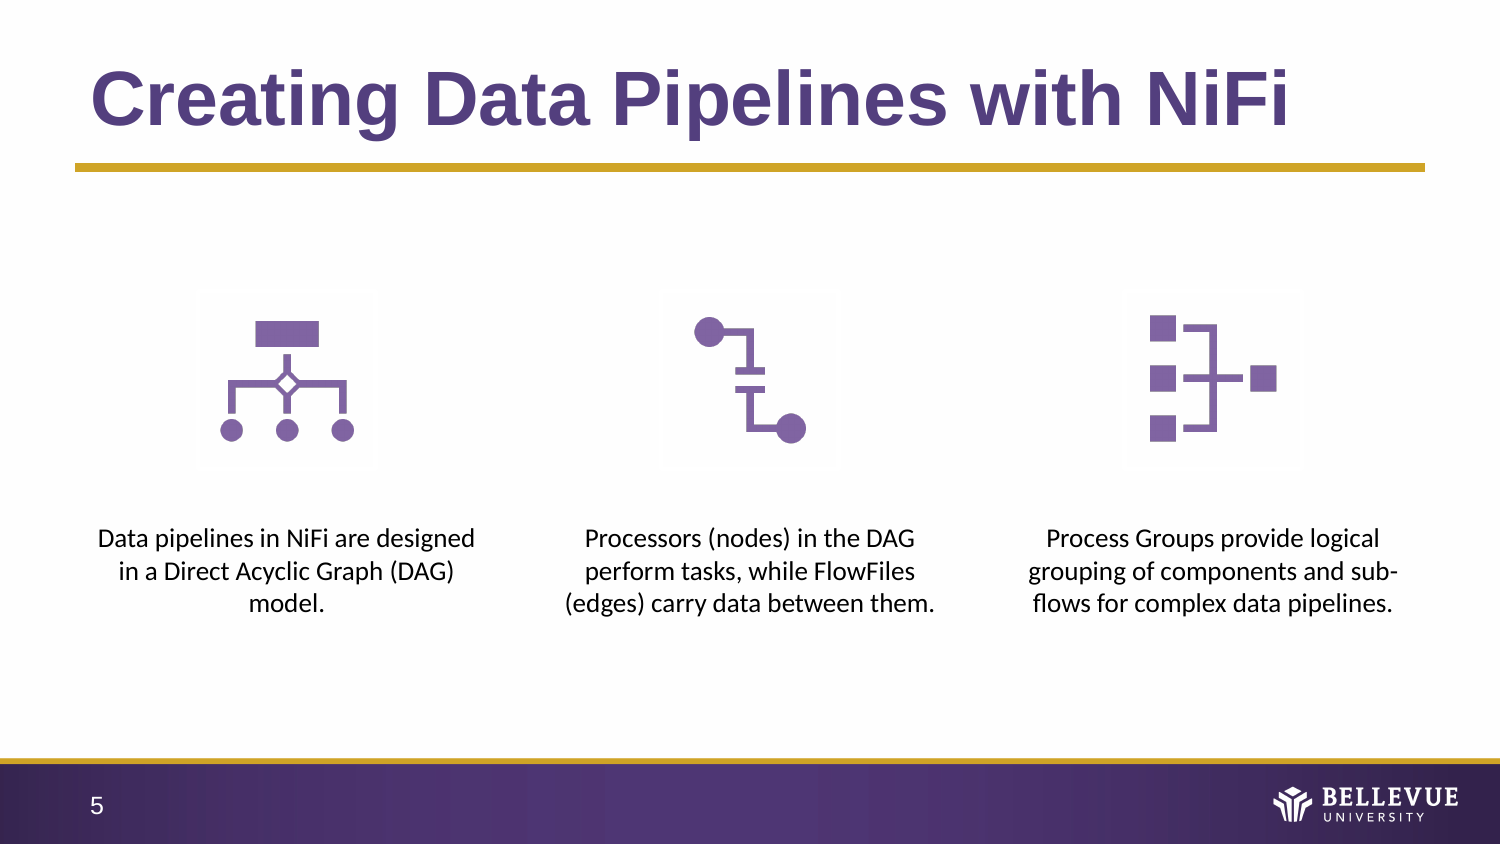

# Creating Data Pipelines with NiFi
Data pipelines in NiFi are designed in a Direct Acyclic Graph (DAG) model.
Processors (nodes) in the DAG perform tasks, while FlowFiles (edges) carry data between them.
Process Groups provide logical grouping of components and sub-flows for complex data pipelines.